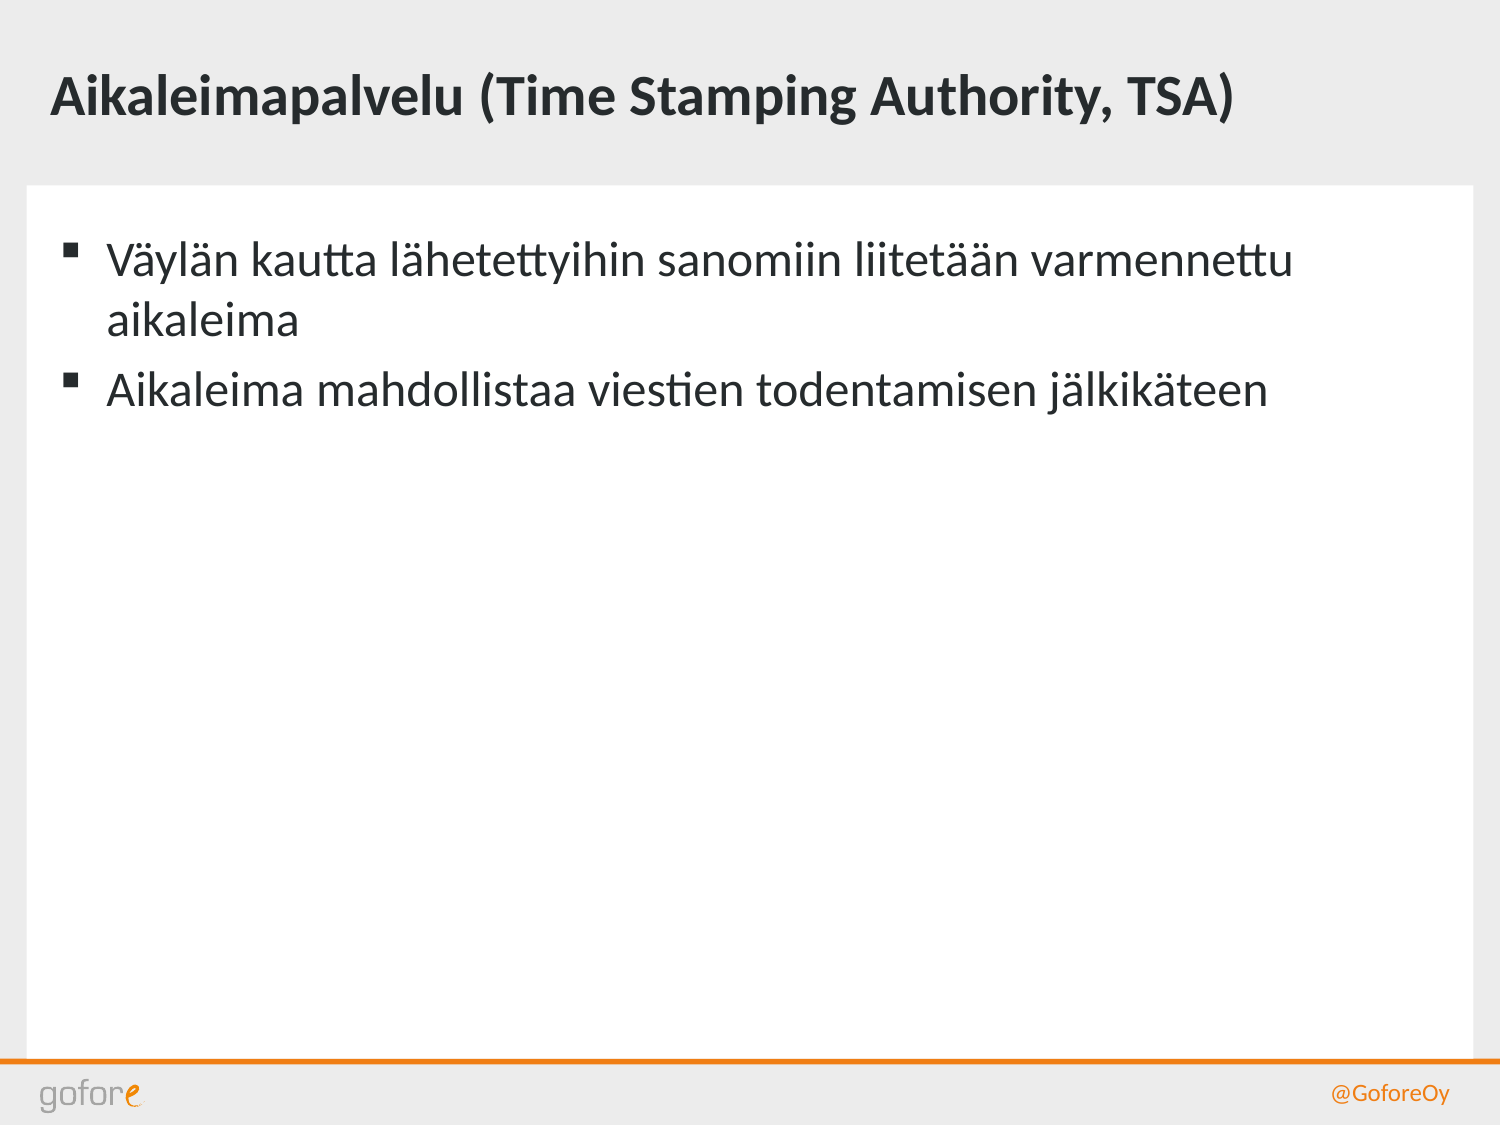

# Aikaleimapalvelu (Time Stamping Authority, TSA)
Väylän kautta lähetettyihin sanomiin liitetään varmennettu aikaleima
Aikaleima mahdollistaa viestien todentamisen jälkikäteen
@GoforeOy